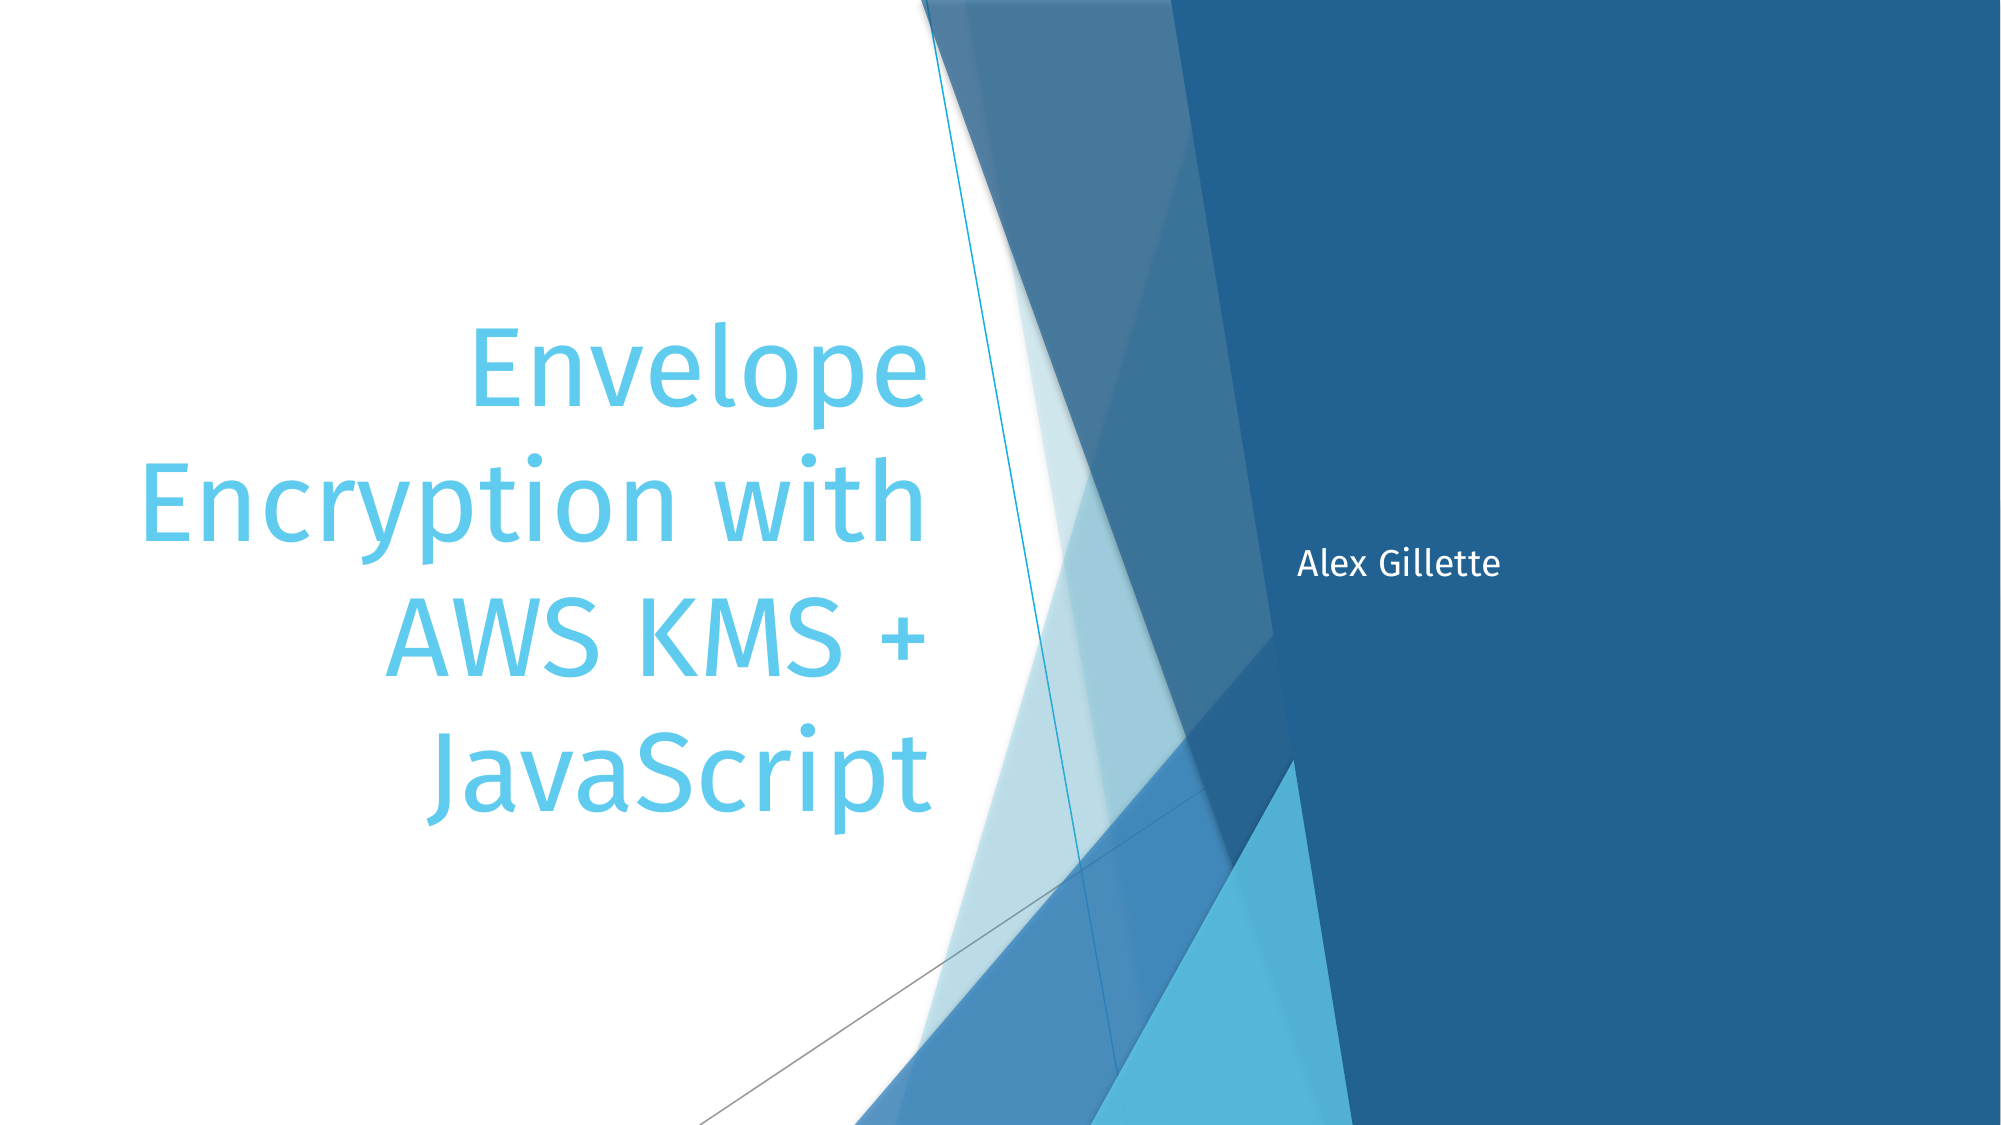

# Envelope Encryption with AWS KMS + JavaScript
Alex Gillette